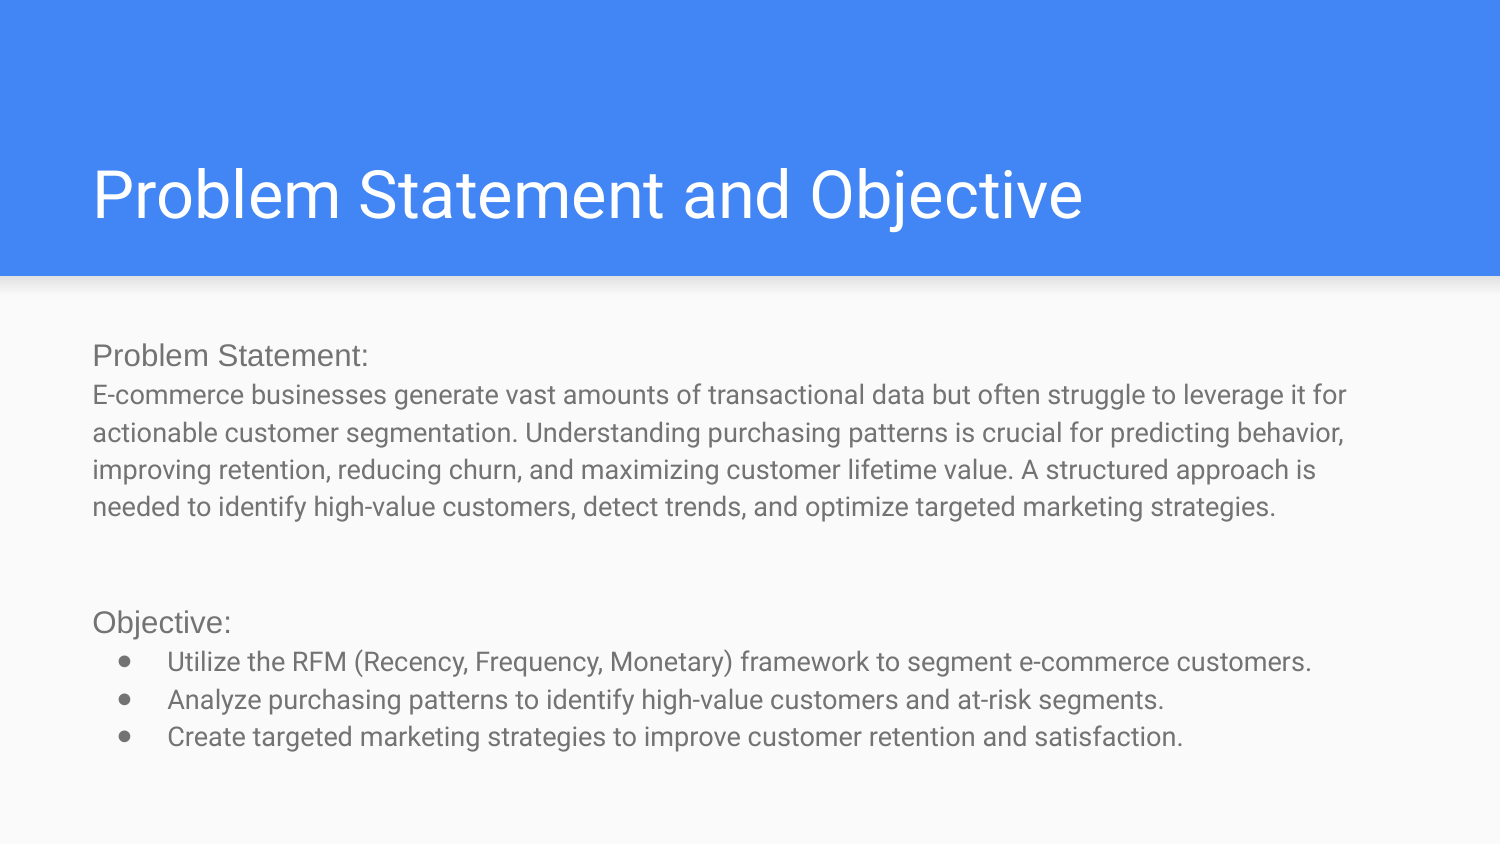

# Problem Statement and Objective
Problem Statement:
E-commerce businesses generate vast amounts of transactional data but often struggle to leverage it for actionable customer segmentation. Understanding purchasing patterns is crucial for predicting behavior, improving retention, reducing churn, and maximizing customer lifetime value. A structured approach is needed to identify high-value customers, detect trends, and optimize targeted marketing strategies.

Objective:
Utilize the RFM (Recency, Frequency, Monetary) framework to segment e-commerce customers.
Analyze purchasing patterns to identify high-value customers and at-risk segments.
Create targeted marketing strategies to improve customer retention and satisfaction.